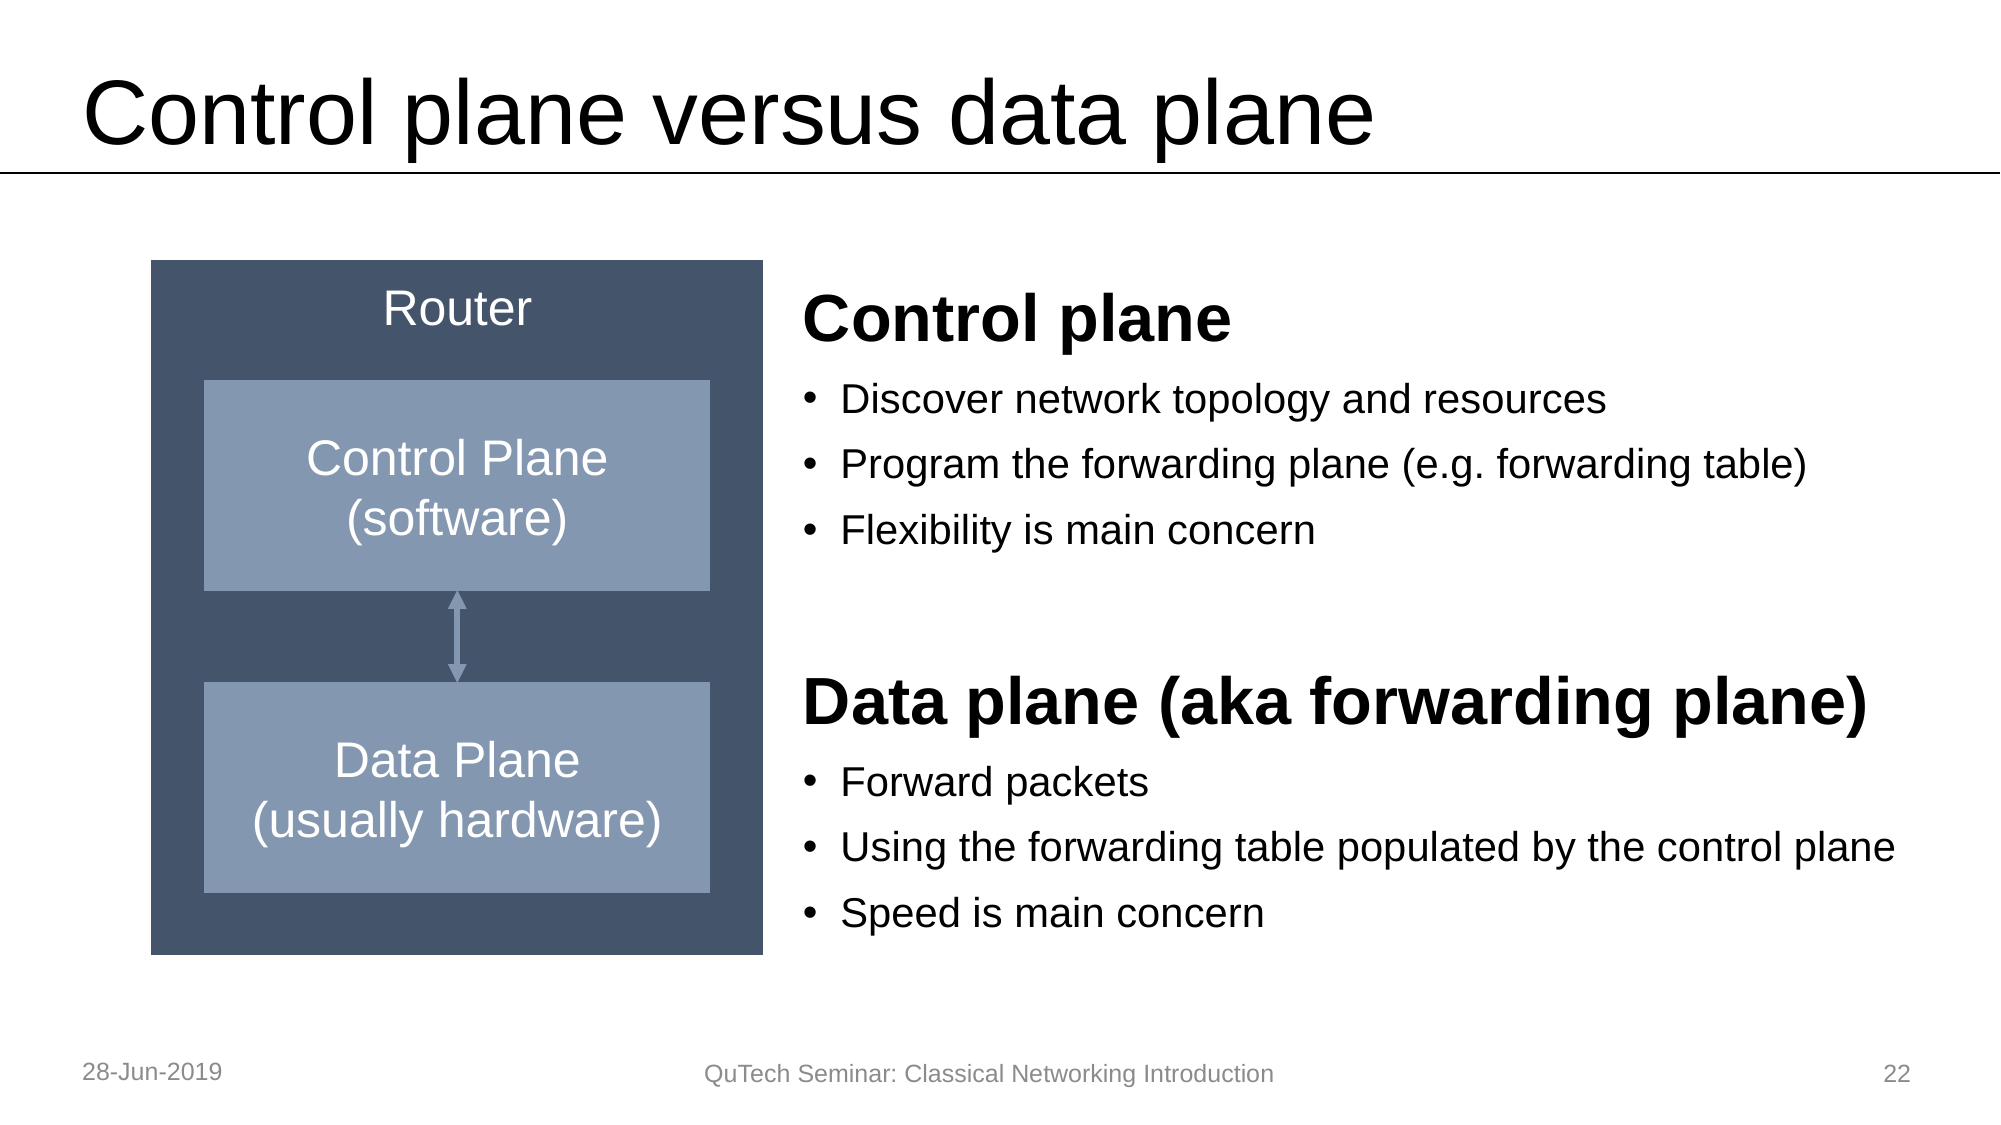

# Control plane versus data plane
Router
Control plane
Discover network topology and resources
Program the forwarding plane (e.g. forwarding table)
Flexibility is main concern
Control Plane
(software)
Data plane (aka forwarding plane)
Forward packets
Using the forwarding table populated by the control plane
Speed is main concern
Data Plane
(usually hardware)
28-Jun-2019
QuTech Seminar: Classical Networking Introduction
22